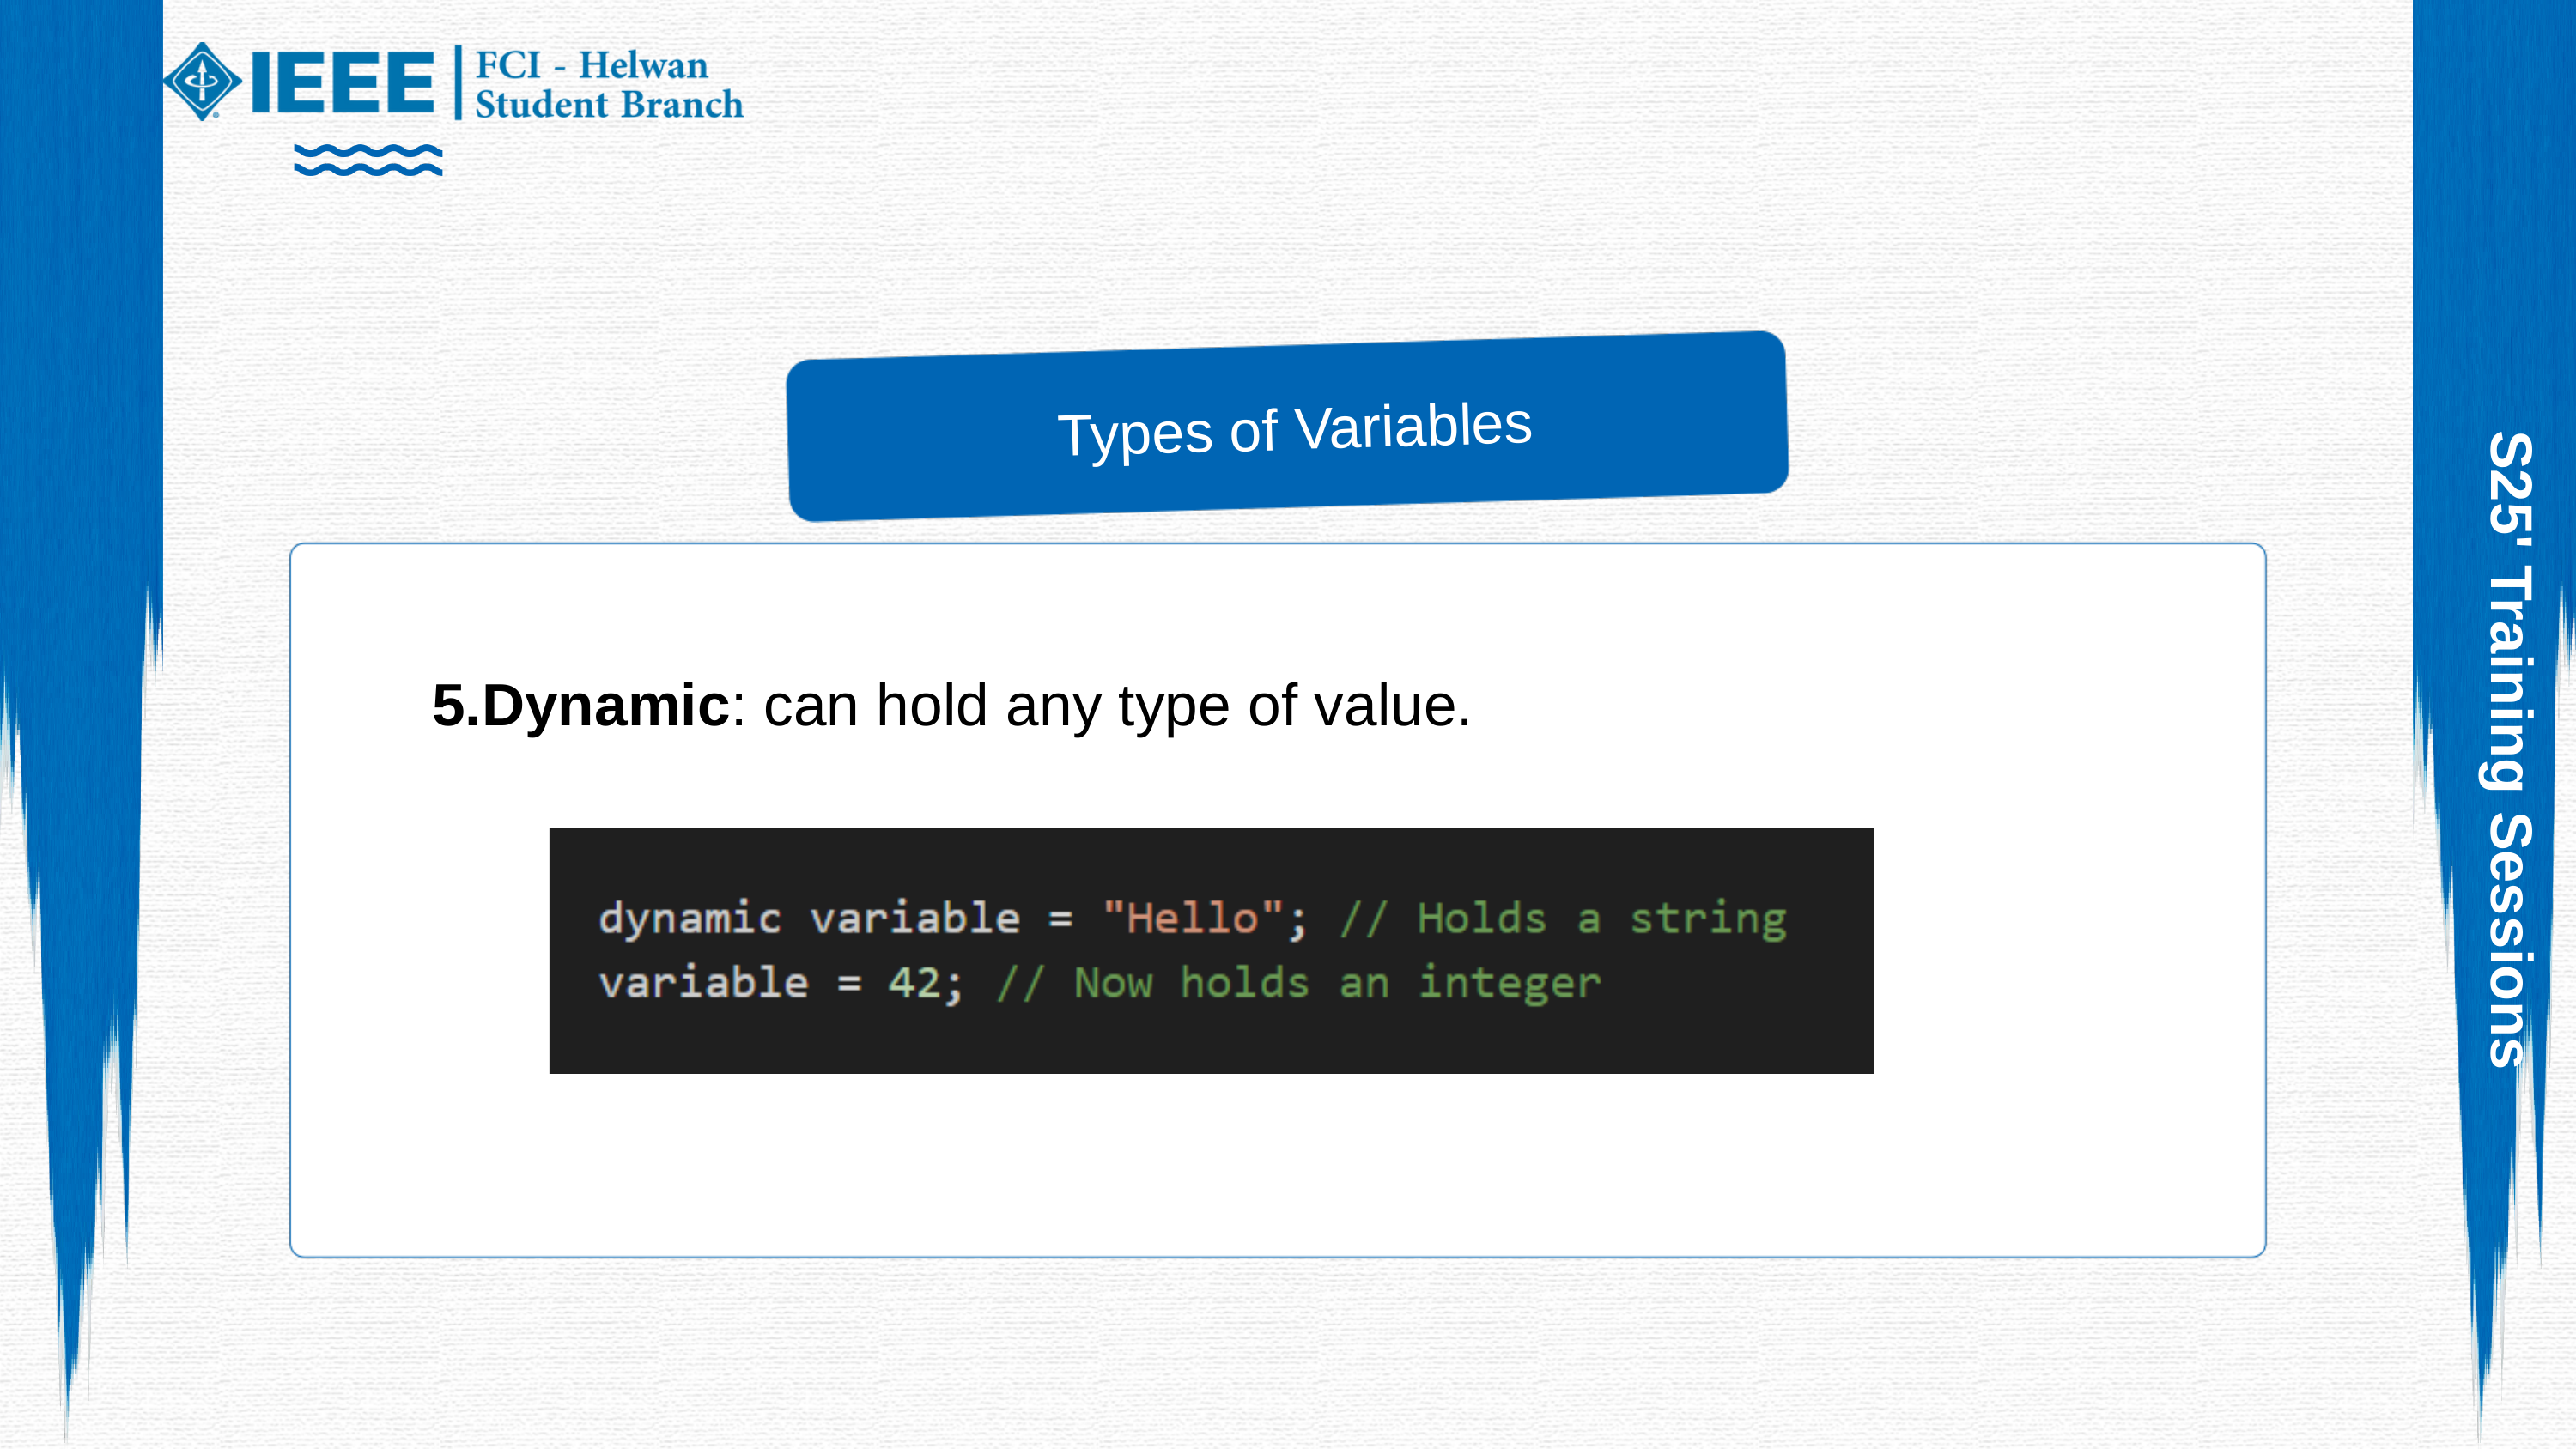

Types of Variables

5.Dynamic: can hold any type of value.

S25' Training Sessions